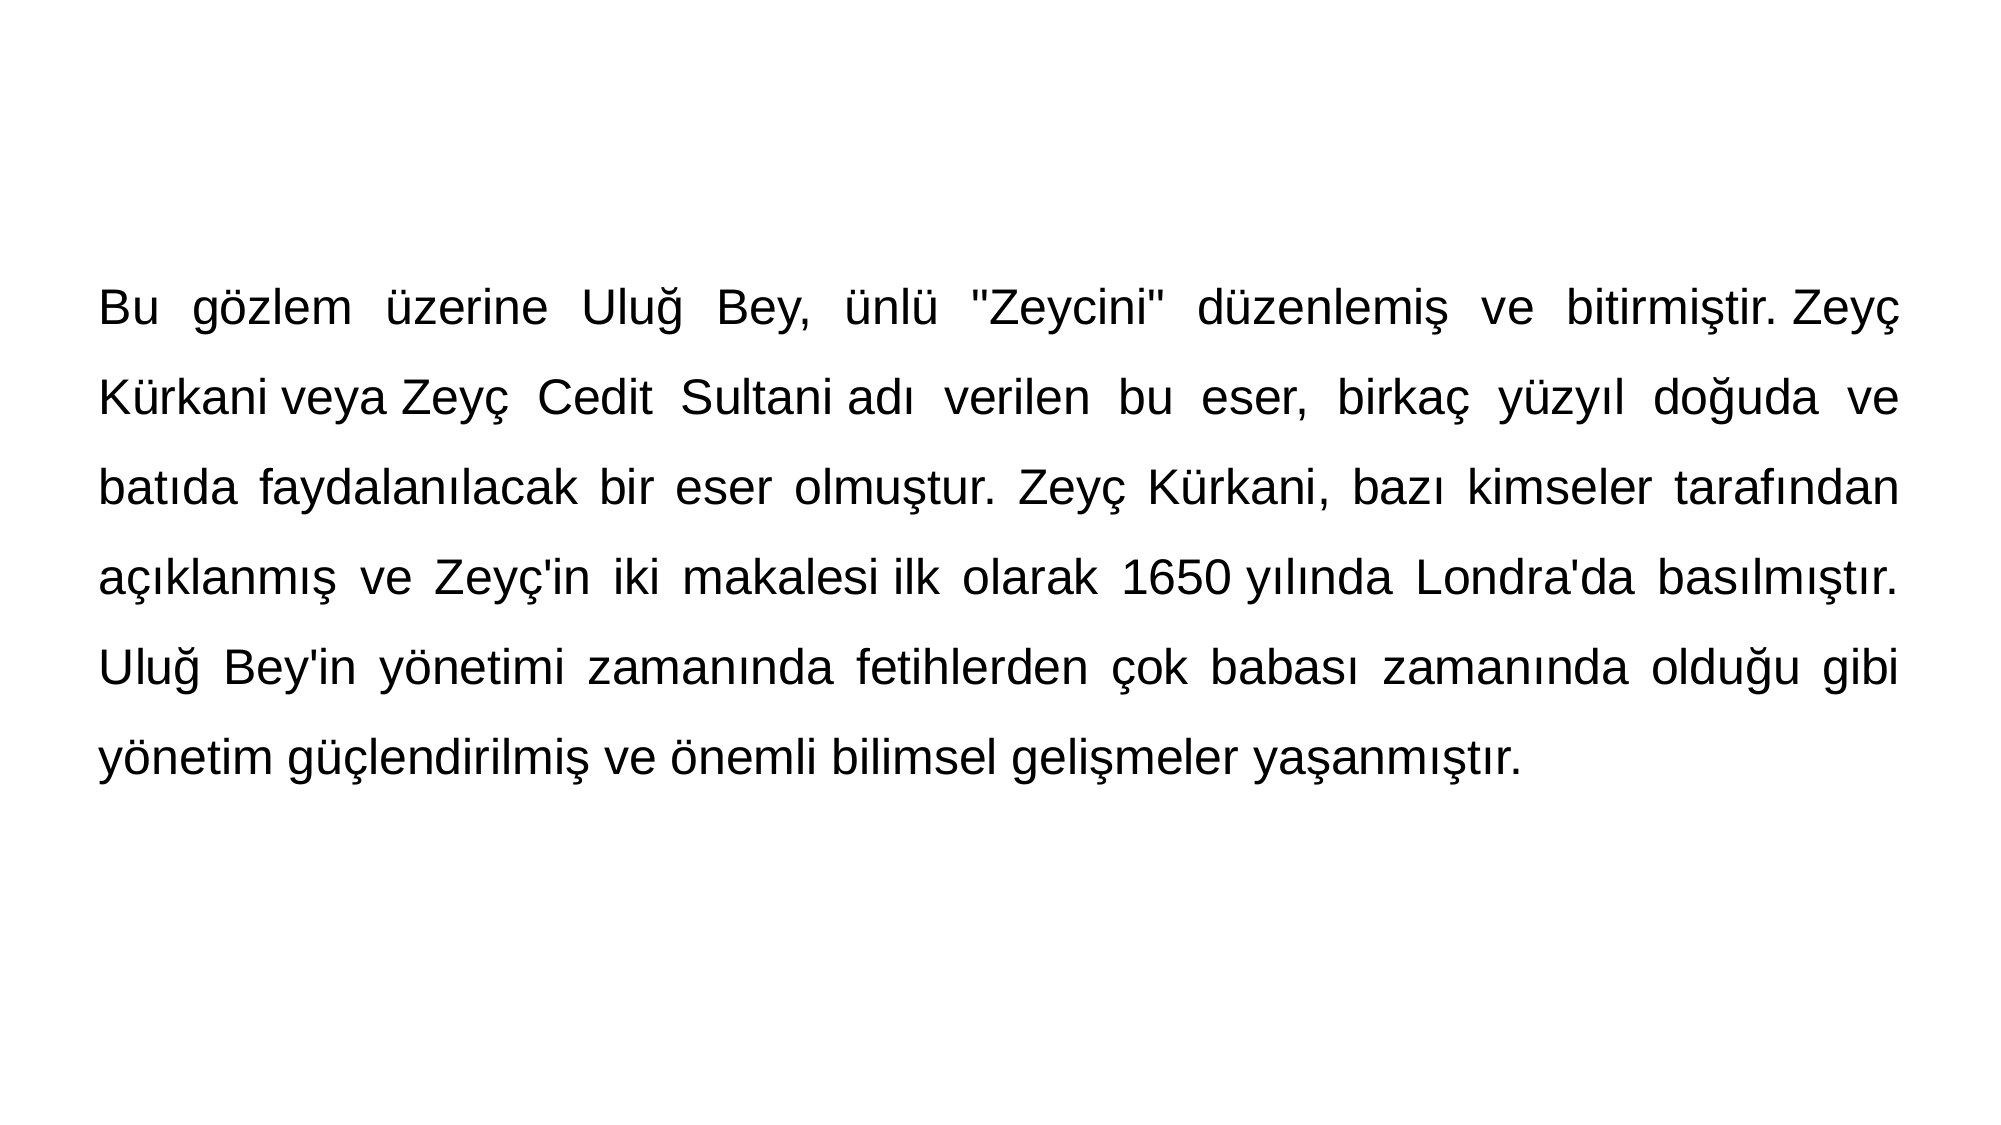

Bu gözlem üzerine Uluğ Bey, ünlü "Zeycini" düzenlemiş ve bitirmiştir. Zeyç Kürkani veya Zeyç Cedit Sultani adı verilen bu eser, birkaç yüzyıl doğuda ve batıda faydalanılacak bir eser olmuştur. Zeyç Kürkani, bazı kimseler tarafından açıklanmış ve Zeyç'in iki makalesi ilk olarak 1650 yılında Londra'da basılmıştır. Uluğ Bey'in yönetimi zamanında fetihlerden çok babası zamanında olduğu gibi yönetim güçlendirilmiş ve önemli bilimsel gelişmeler yaşanmıştır.